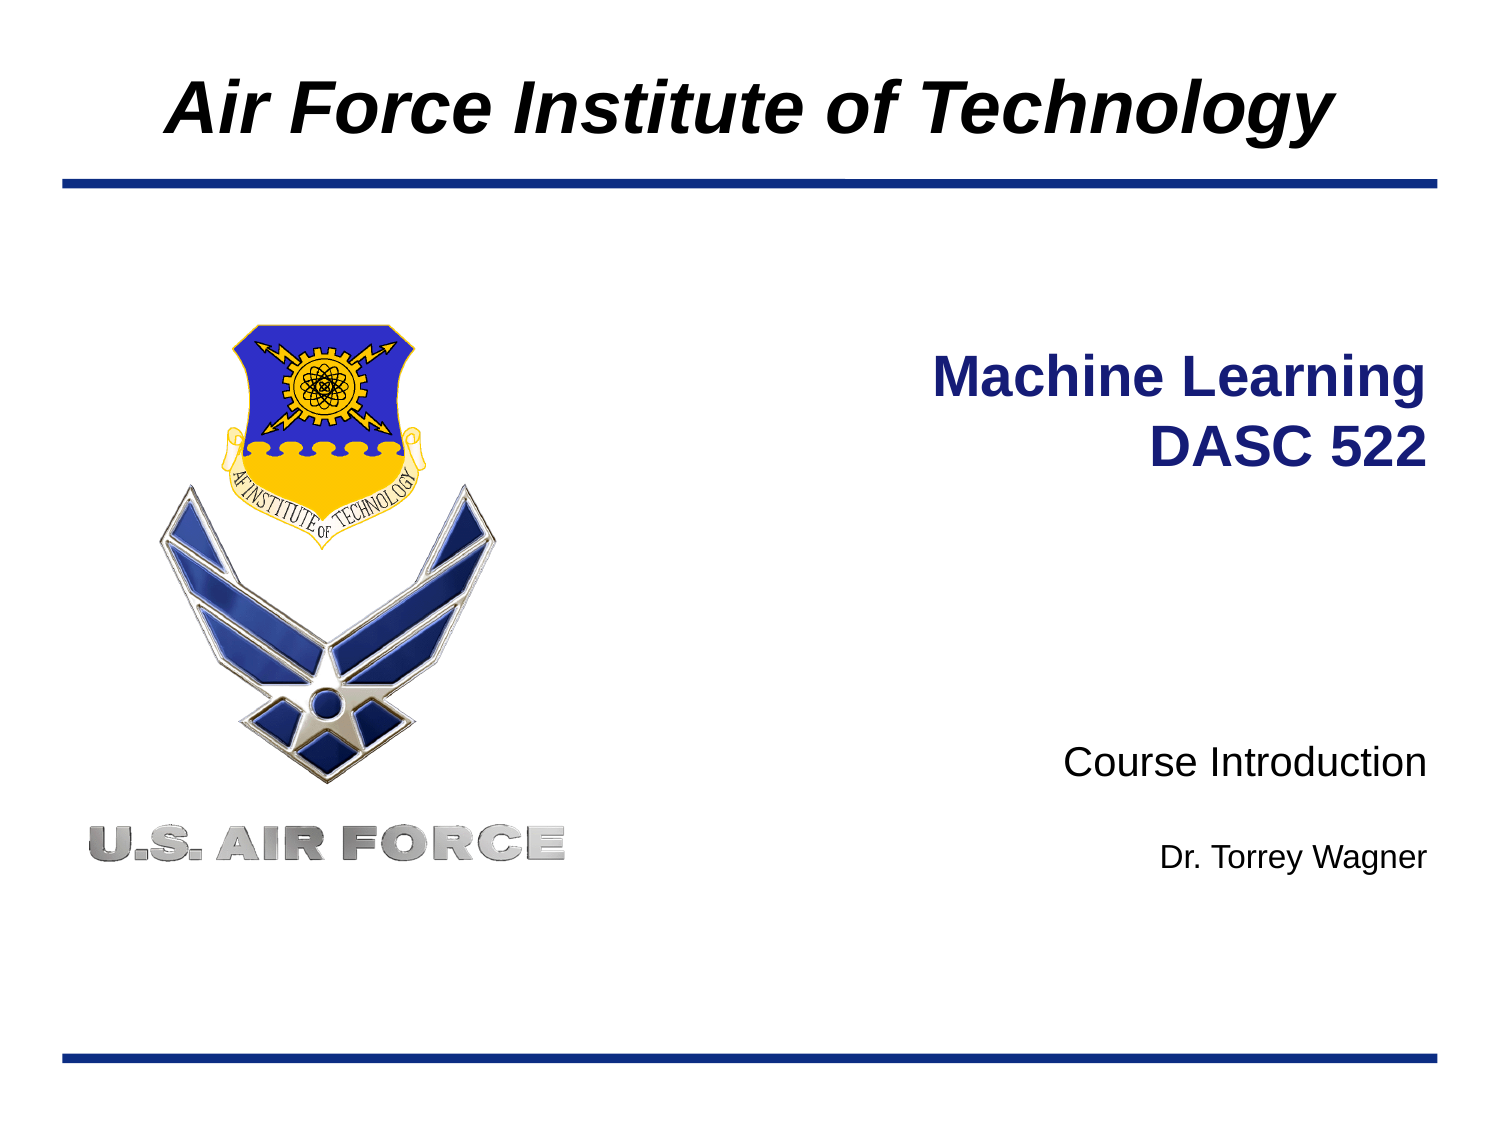

# Machine Learning DASC 522

Course Introduction

Dr. Torrey Wagner